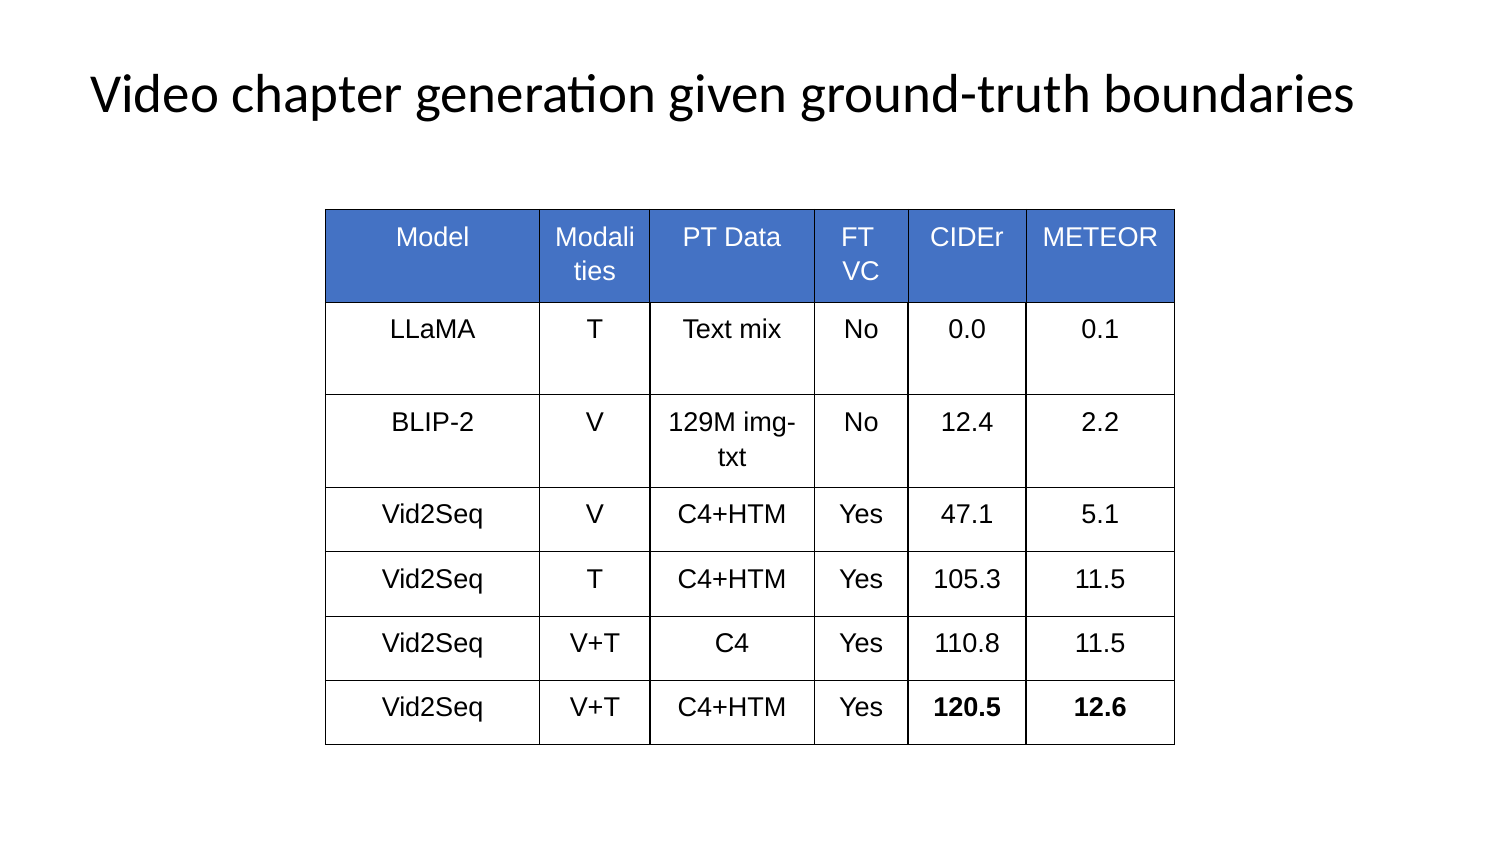

# Video chapter generation given ground-truth boundaries
| Model | Modalities | PT Data | FT VC | CIDEr | METEOR |
| --- | --- | --- | --- | --- | --- |
| LLaMA | T | Text mix | No | 0.0 | 0.1 |
| BLIP-2 | V | 129M img-txt | No | 12.4 | 2.2 |
| Vid2Seq | V | C4+HTM | Yes | 47.1 | 5.1 |
| Vid2Seq | T | C4+HTM | Yes | 105.3 | 11.5 |
| Vid2Seq | V+T | C4 | Yes | 110.8 | 11.5 |
| Vid2Seq | V+T | C4+HTM | Yes | 120.5 | 12.6 |